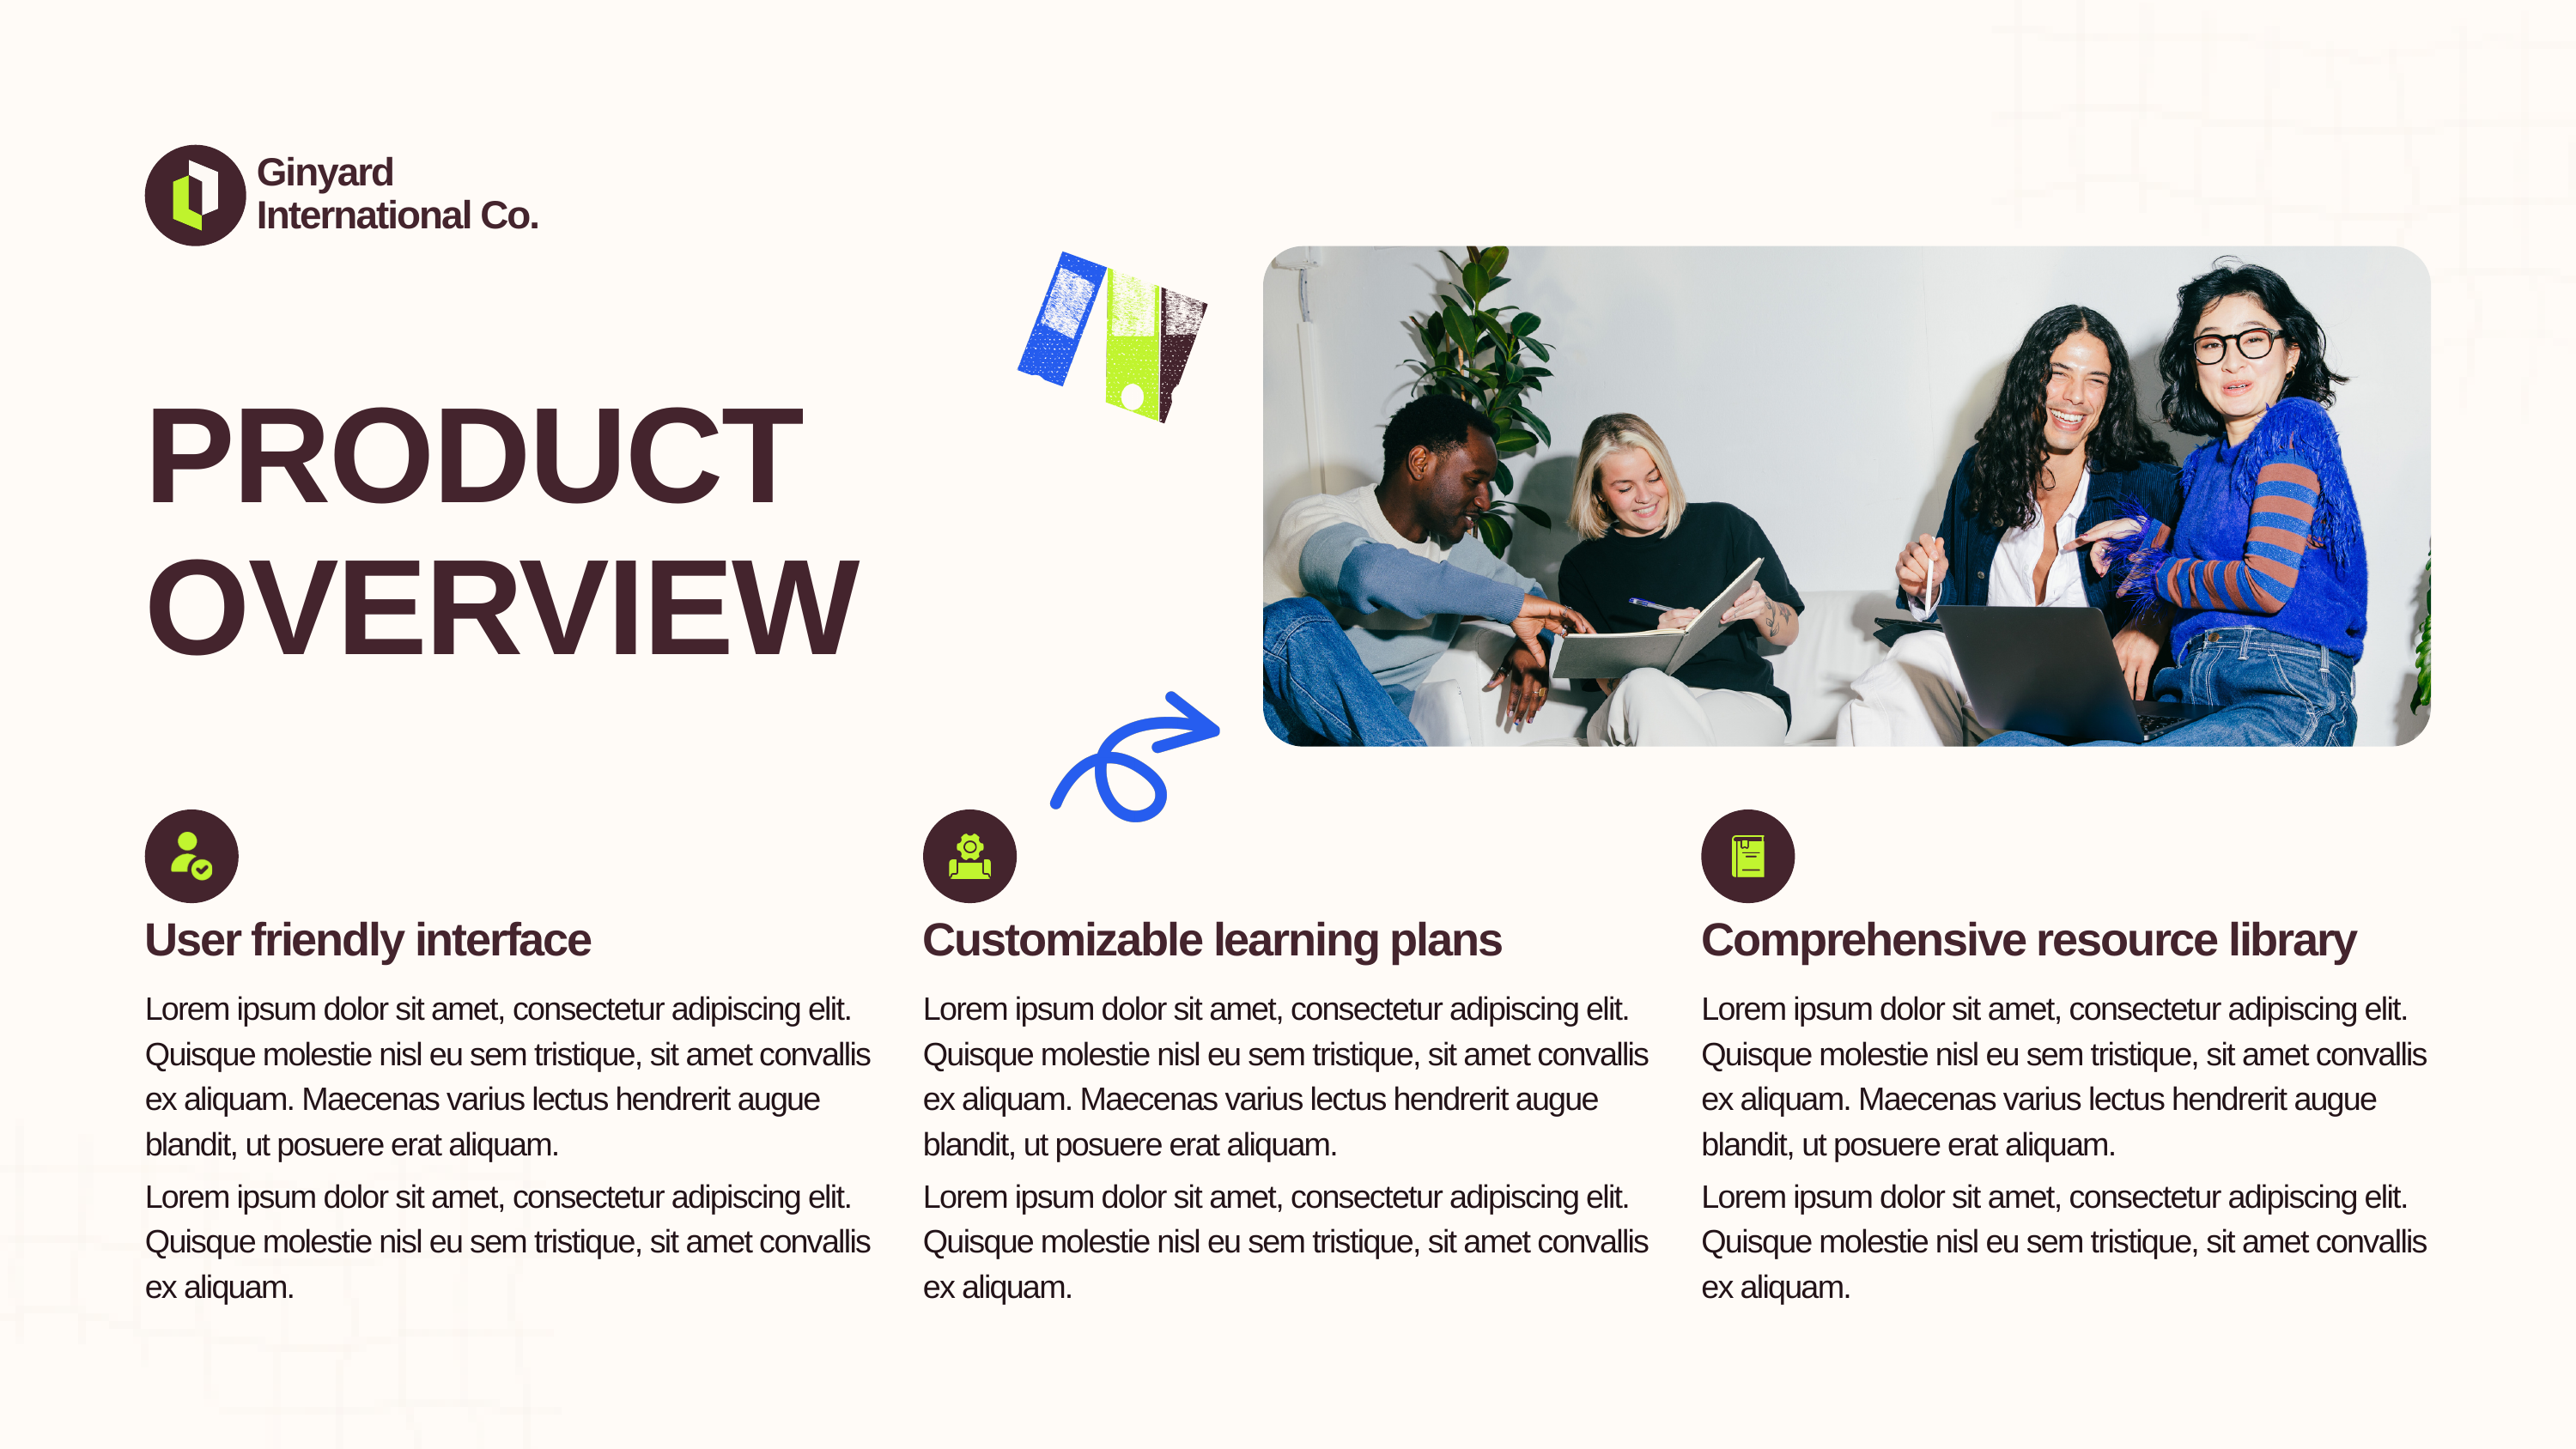

Ginyard International Co.

PRODUCT OVERVIEW

User friendly interface
Customizable learning plans
Comprehensive resource library
Lorem ipsum dolor sit amet, consectetur adipiscing elit. Quisque molestie nisl eu sem tristique, sit amet convallis ex aliquam. Maecenas varius lectus hendrerit augue blandit, ut posuere erat aliquam.
Lorem ipsum dolor sit amet, consectetur adipiscing elit. Quisque molestie nisl eu sem tristique, sit amet convallis ex aliquam. Maecenas varius lectus hendrerit augue blandit, ut posuere erat aliquam.
Lorem ipsum dolor sit amet, consectetur adipiscing elit. Quisque molestie nisl eu sem tristique, sit amet convallis ex aliquam. Maecenas varius lectus hendrerit augue blandit, ut posuere erat aliquam.

Lorem ipsum dolor sit amet, consectetur adipiscing elit. Quisque molestie nisl eu sem tristique, sit amet convallis ex aliquam.
Lorem ipsum dolor sit amet, consectetur adipiscing elit. Quisque molestie nisl eu sem tristique, sit amet convallis ex aliquam.
Lorem ipsum dolor sit amet, consectetur adipiscing elit. Quisque molestie nisl eu sem tristique, sit amet convallis ex aliquam.